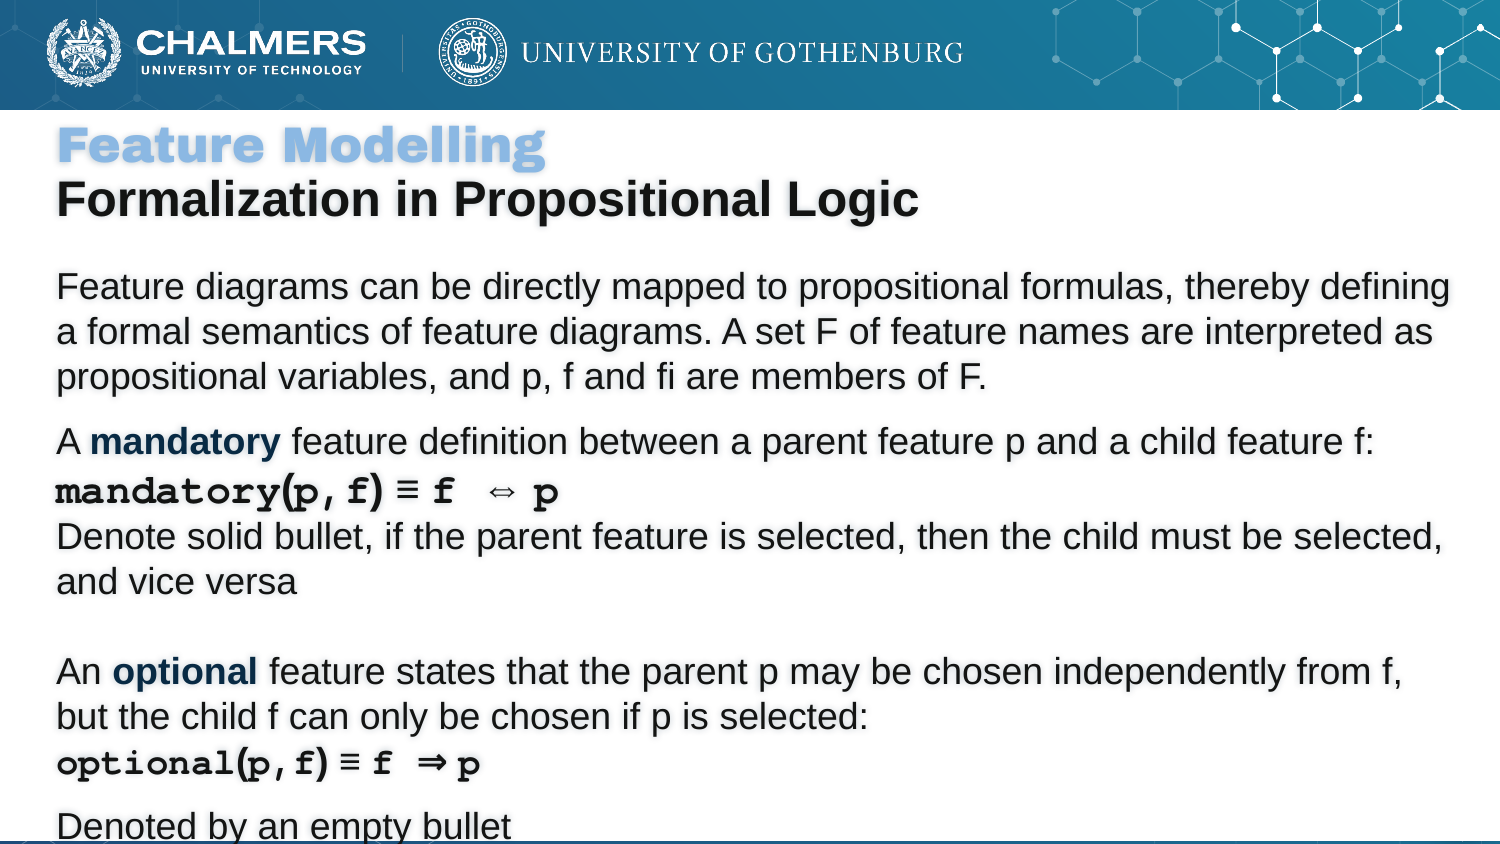

# Feature Modelling Formalization in Propositional Logic
Feature diagrams can be directly mapped to propositional formulas, thereby defining a formal semantics of feature diagrams. A set F of feature names are interpreted as propositional variables, and p, f and fi are members of F.

A mandatory feature definition between a parent feature p and a child feature f:
mandatory(p,f) ≡ f ⇔ p
Denote solid bullet, if the parent feature is selected, then the child must be selected, and vice versa

An optional feature states that the parent p may be chosen independently from f, but the child f can only be chosen if p is selected:
optional(p,f) ≡ f ⇒ p

Denoted by an empty bullet